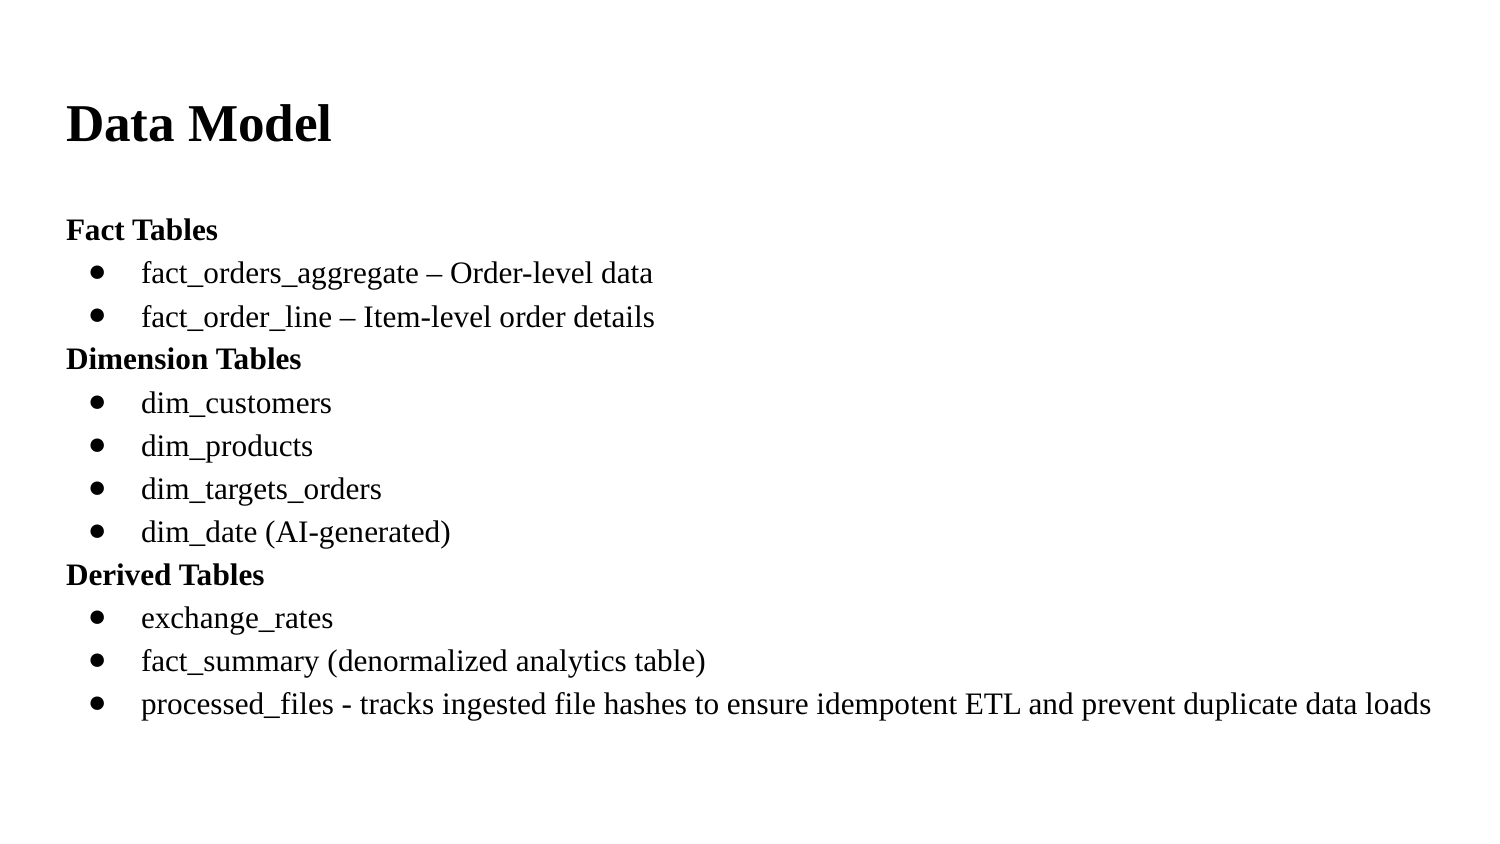

# Data Model
Fact Tables
fact_orders_aggregate – Order-level data
fact_order_line – Item-level order details
Dimension Tables
dim_customers
dim_products
dim_targets_orders
dim_date (AI-generated)
Derived Tables
exchange_rates
fact_summary (denormalized analytics table)
processed_files - tracks ingested file hashes to ensure idempotent ETL and prevent duplicate data loads